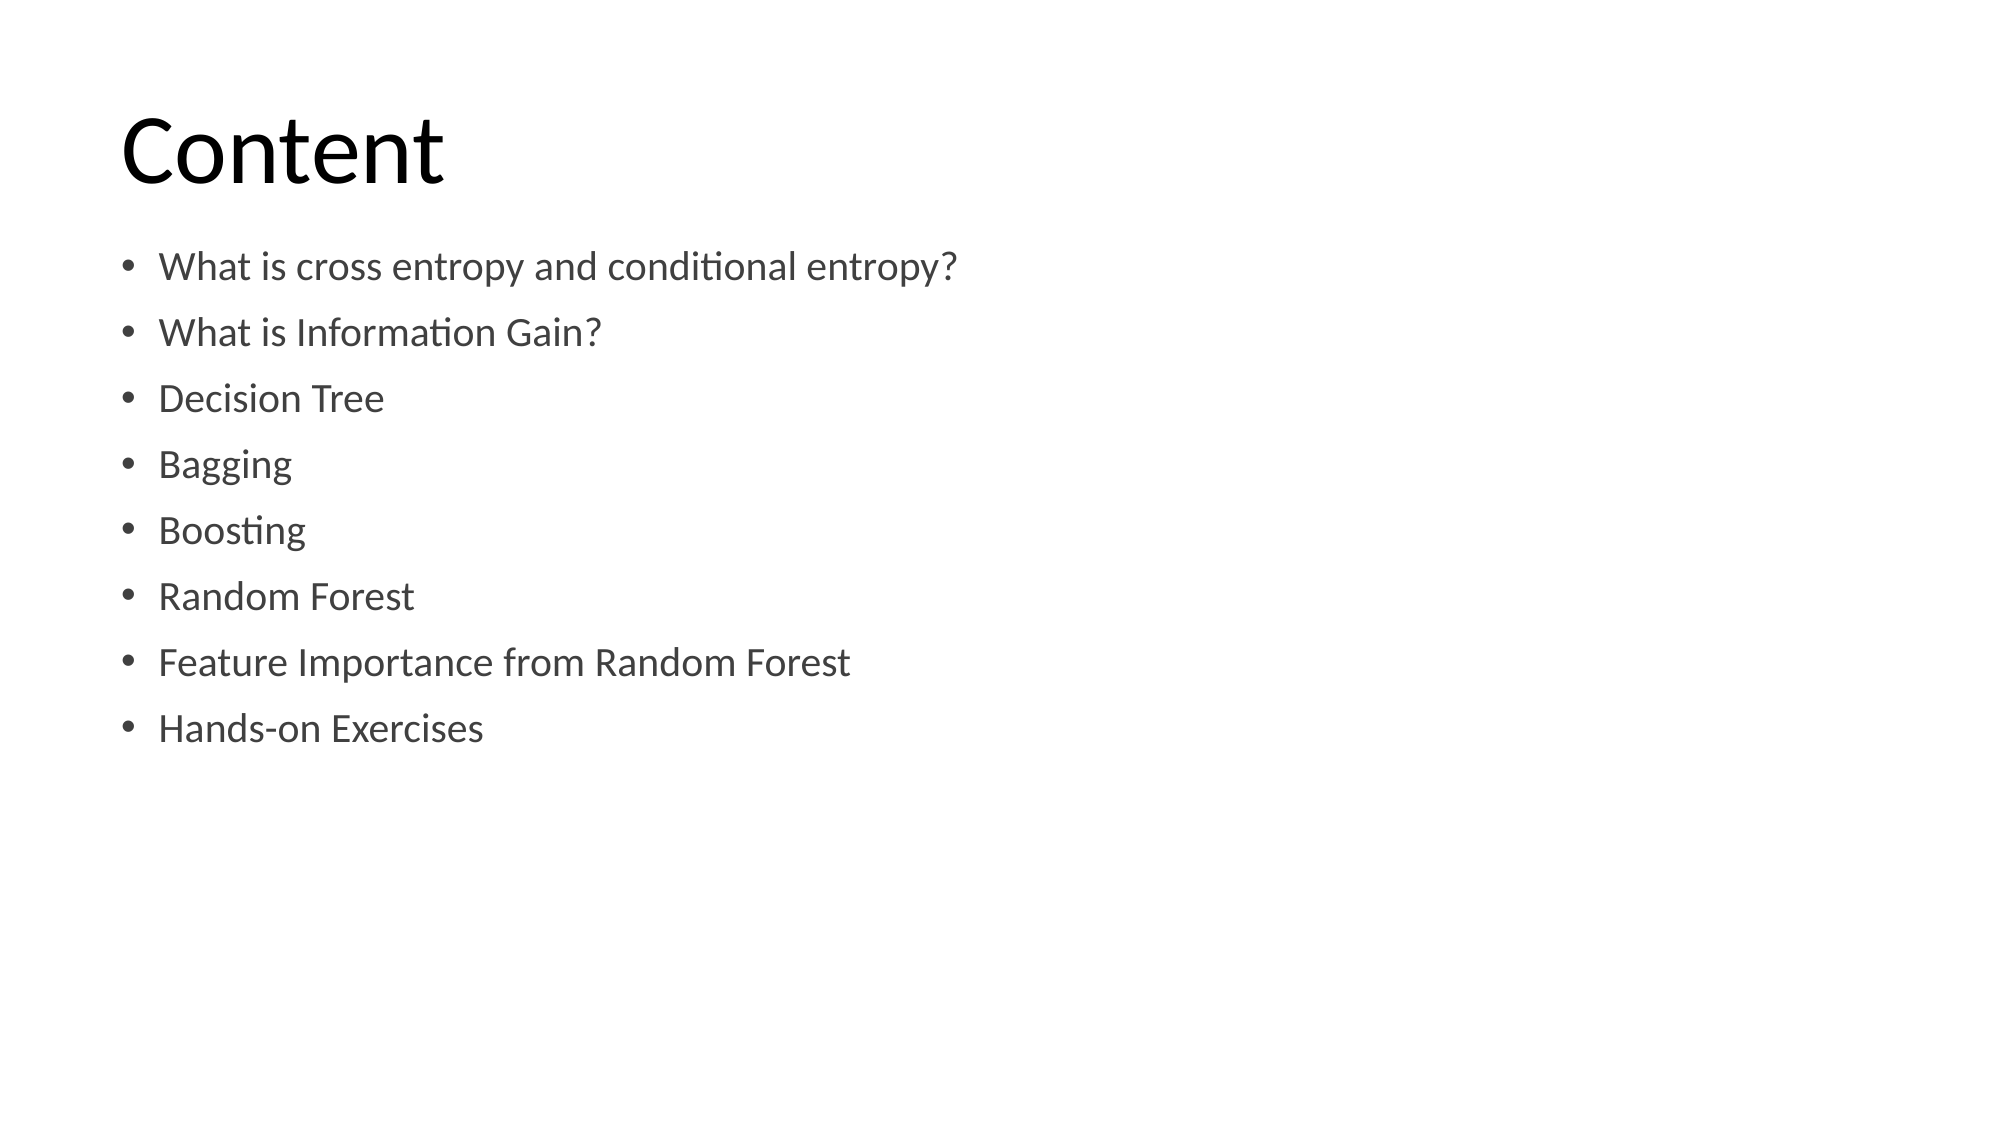

# Content
What is cross entropy and conditional entropy?
What is Information Gain?
Decision Tree
Bagging
Boosting
Random Forest
Feature Importance from Random Forest
Hands-on Exercises